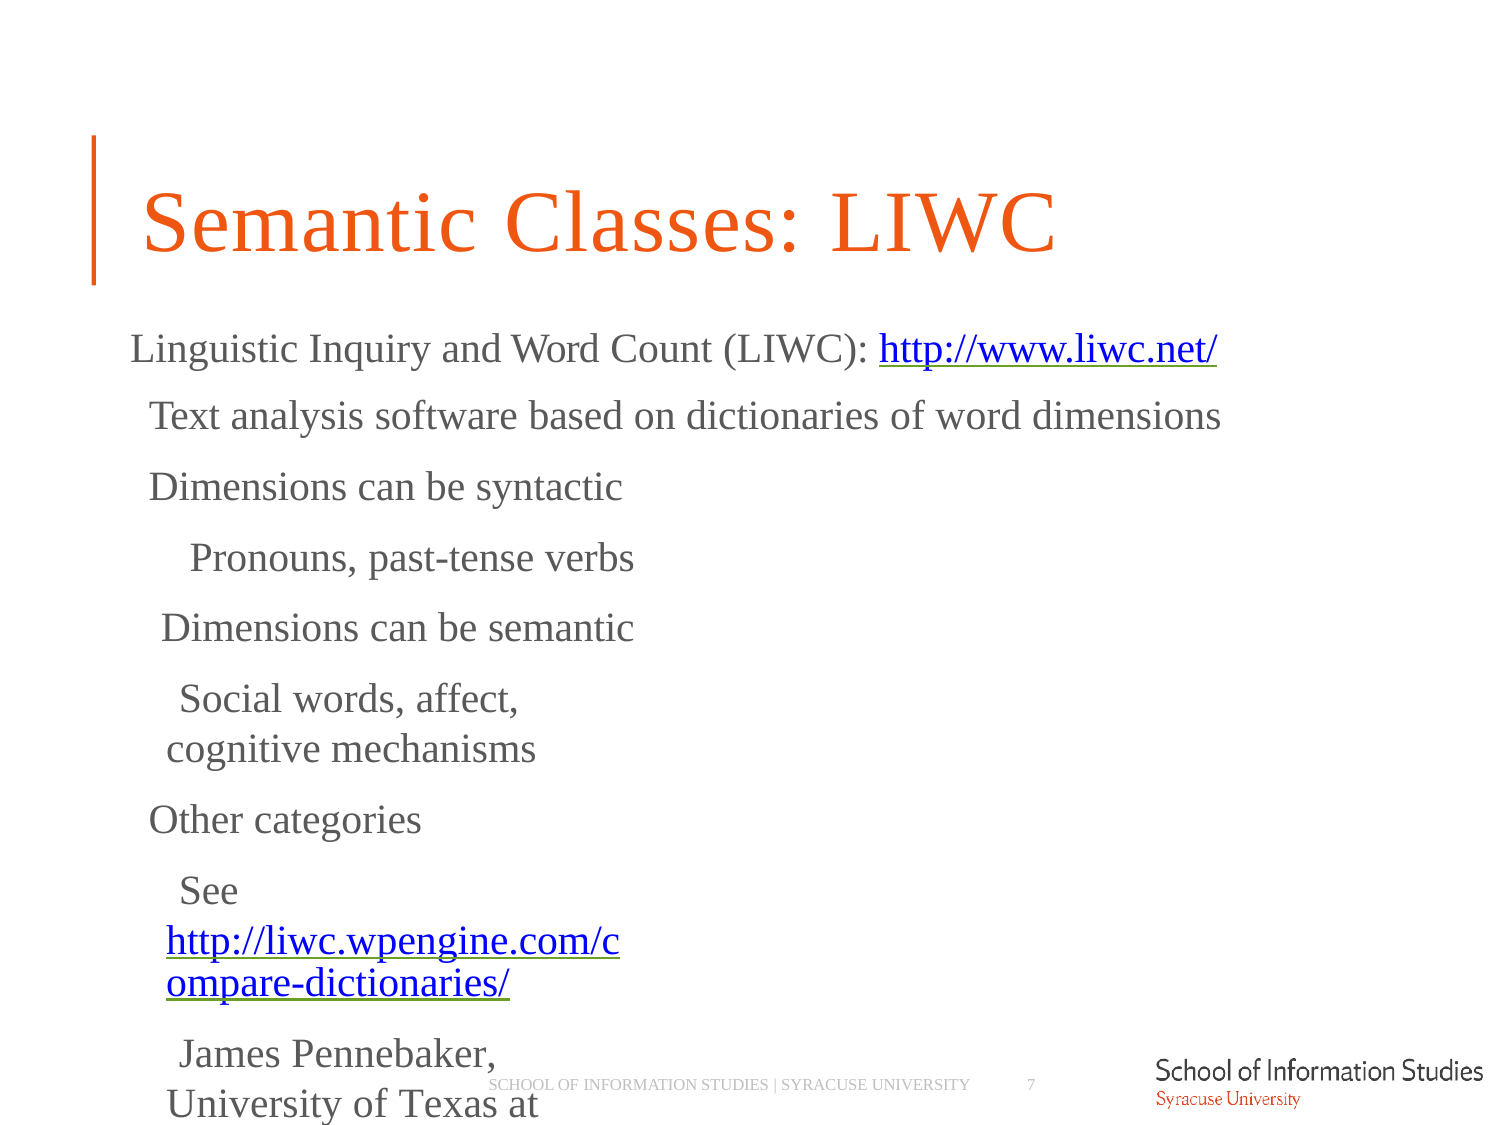

# Semantic Classes: LIWC
Linguistic Inquiry and Word Count (LIWC): http://www.liwc.net/
­ Text analysis software based on dictionaries of word dimensions
­ Dimensions can be syntactic
­ Pronouns, past-tense verbs
­ Dimensions can be semantic
­ Social words, affect, cognitive mechanisms
­ Other categories
­ See http://liwc.wpengine.com/compare-dictionaries/
­ James Pennebaker, University of Texas at Austin
Often used for positive and negative emotion words in opinion mining
SCHOOL OF INFORMATION STUDIES | SYRACUSE UNIVERSITY
7